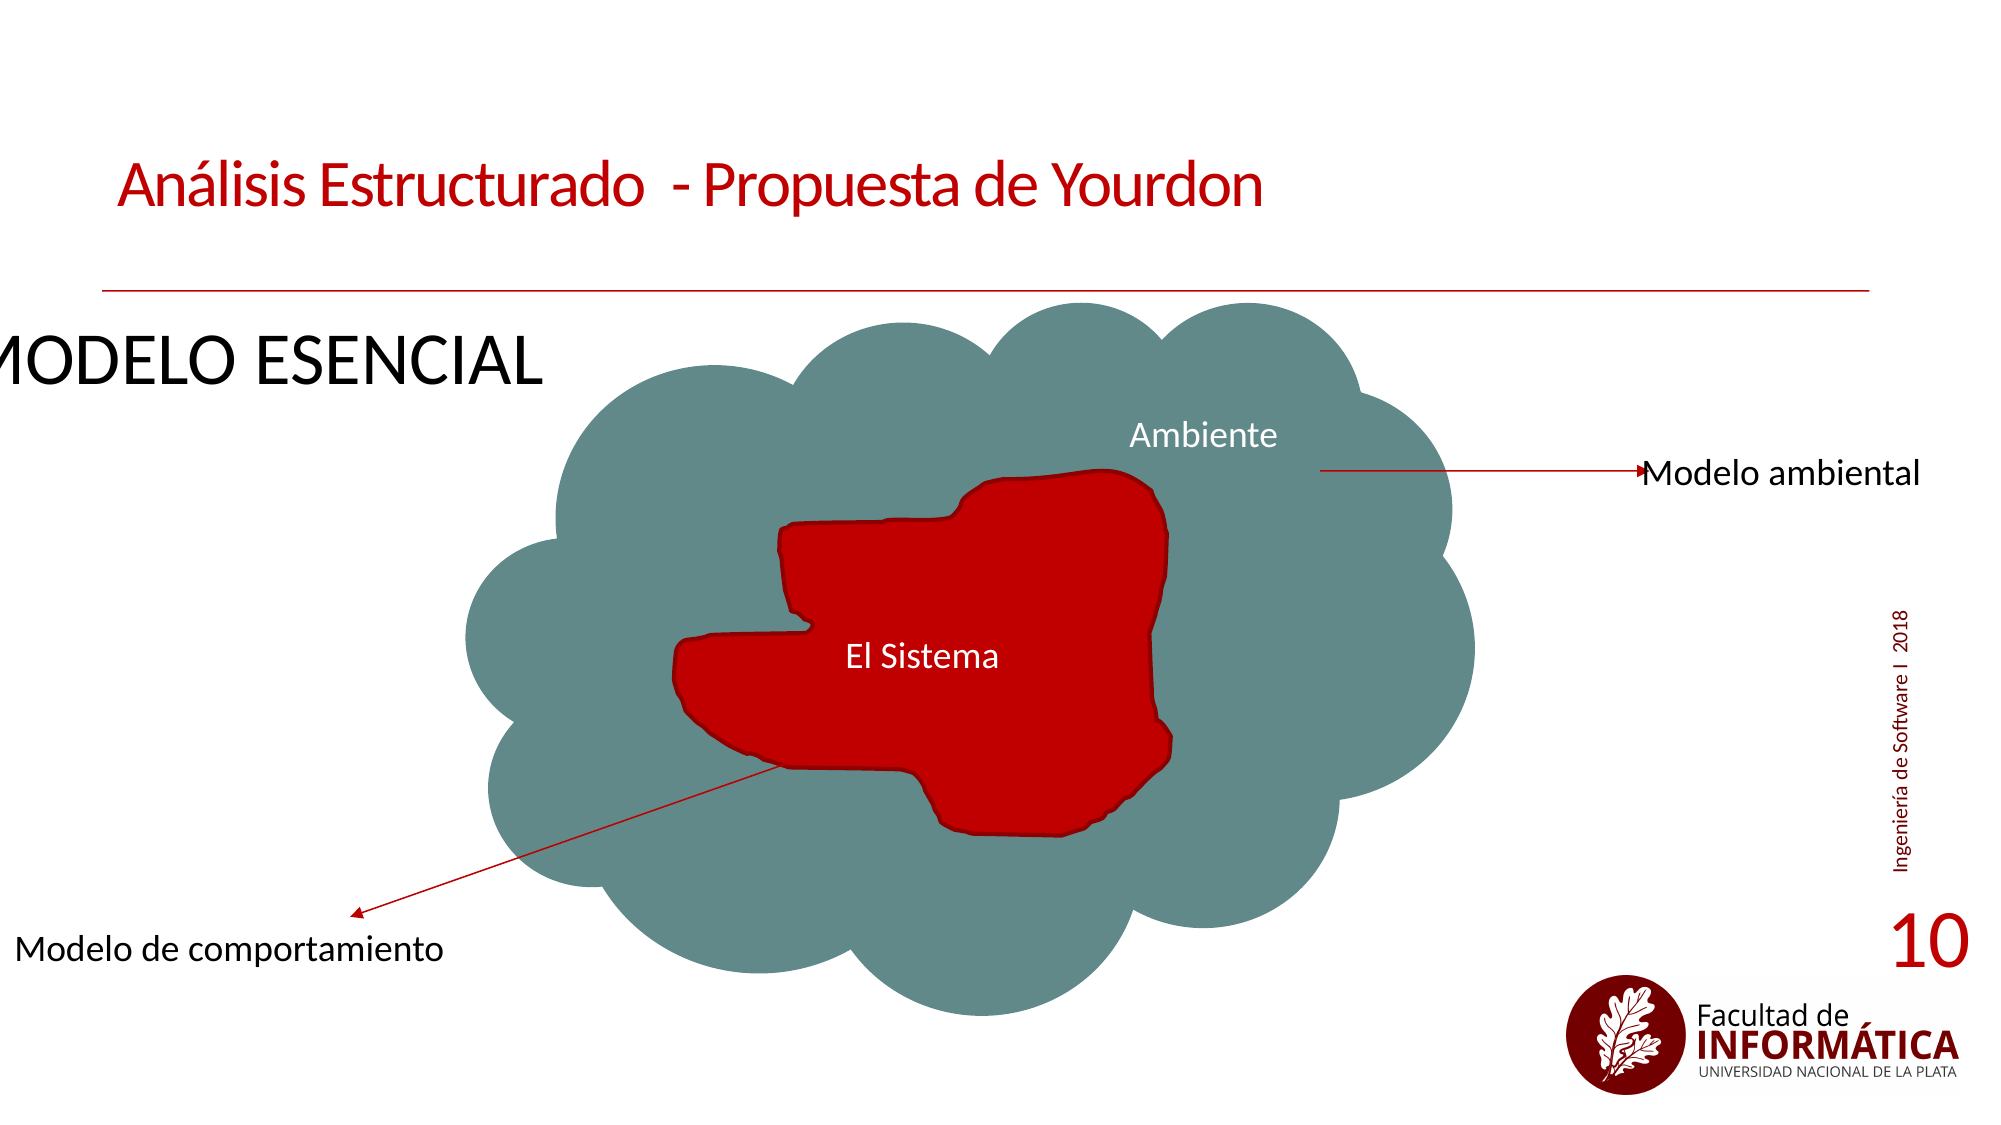

Análisis Estructurado  - Propuesta de Yourdon
MODELO ESENCIAL

Ambiente
Modelo ambiental
El Sistema

Ingeniería de Software I  2018

Modelo de comportamiento
10